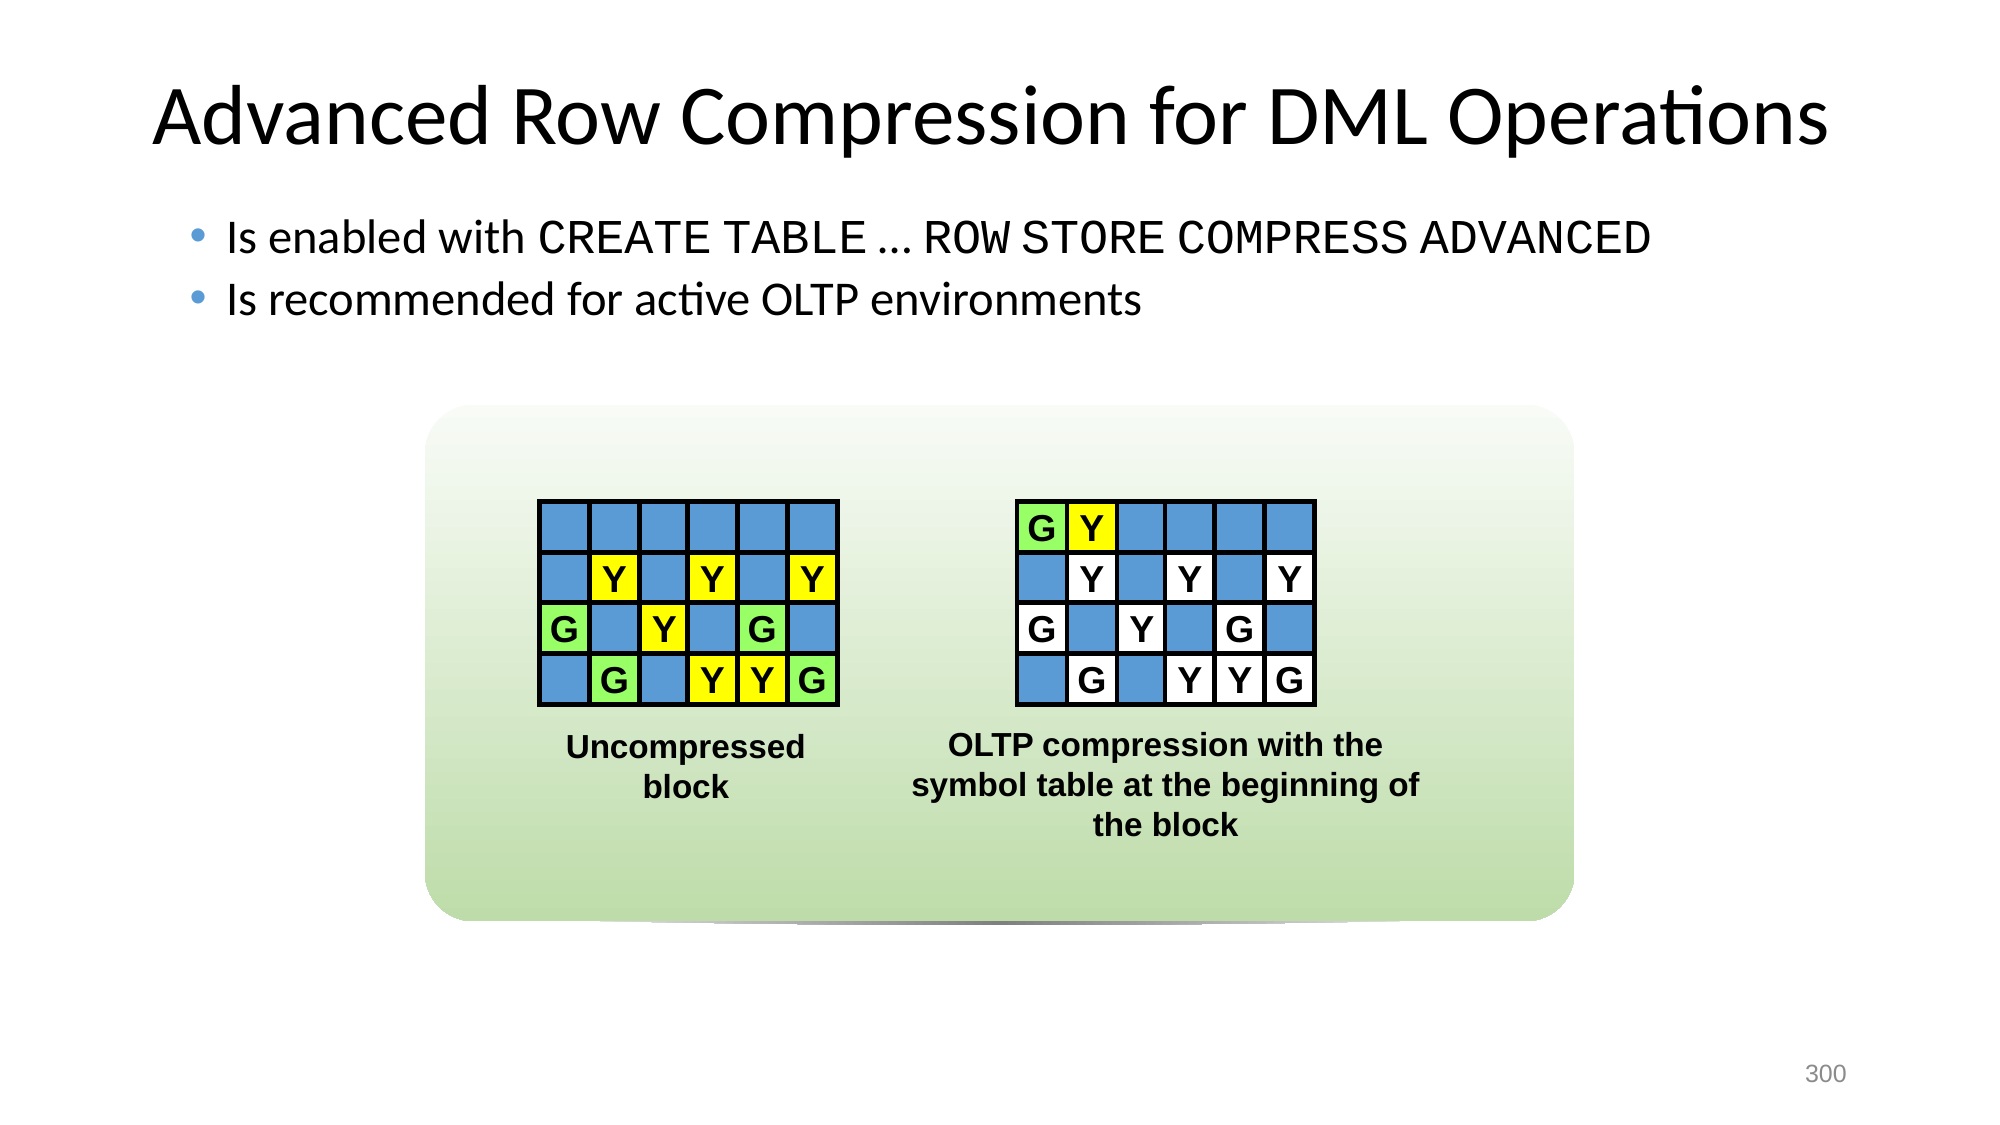

# Advanced Row Compression for DML Operations
Is enabled with CREATE TABLE … ROW STORE COMPRESS ADVANCED
Is recommended for active OLTP environments

G
Y

Y

Y

Y

Y

Y

Y
G

Y

G

G

Y

G

G

Y
Y
G

G

Y
Y
G
OLTP compression with the symbol table at the beginning of the block
Uncompressed
block
300